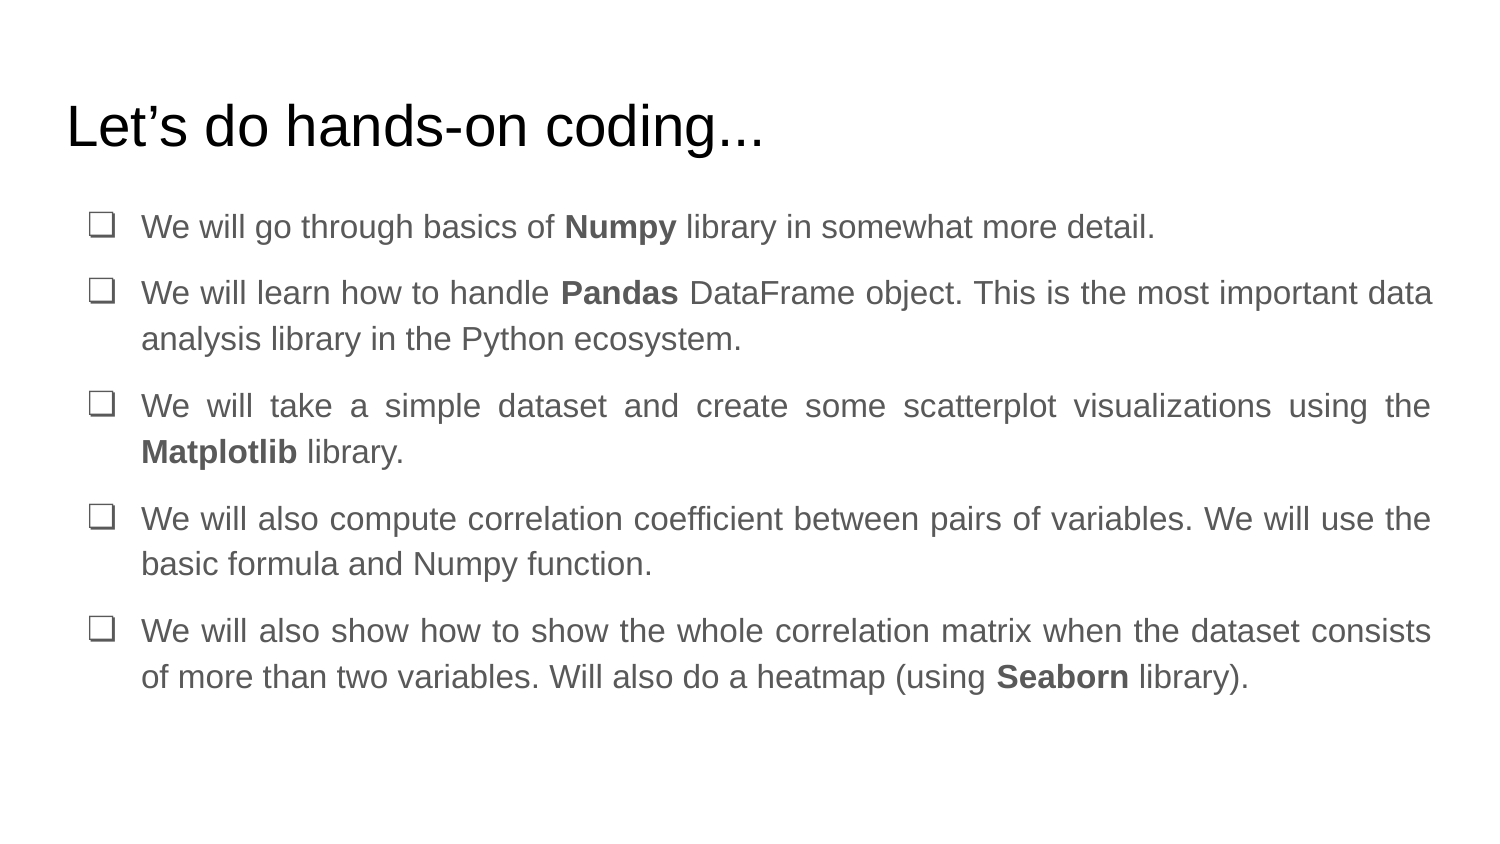

# Let’s do hands-on coding...
We will go through basics of Numpy library in somewhat more detail.
We will learn how to handle Pandas DataFrame object. This is the most important data analysis library in the Python ecosystem.
We will take a simple dataset and create some scatterplot visualizations using the Matplotlib library.
We will also compute correlation coefficient between pairs of variables. We will use the basic formula and Numpy function.
We will also show how to show the whole correlation matrix when the dataset consists of more than two variables. Will also do a heatmap (using Seaborn library).